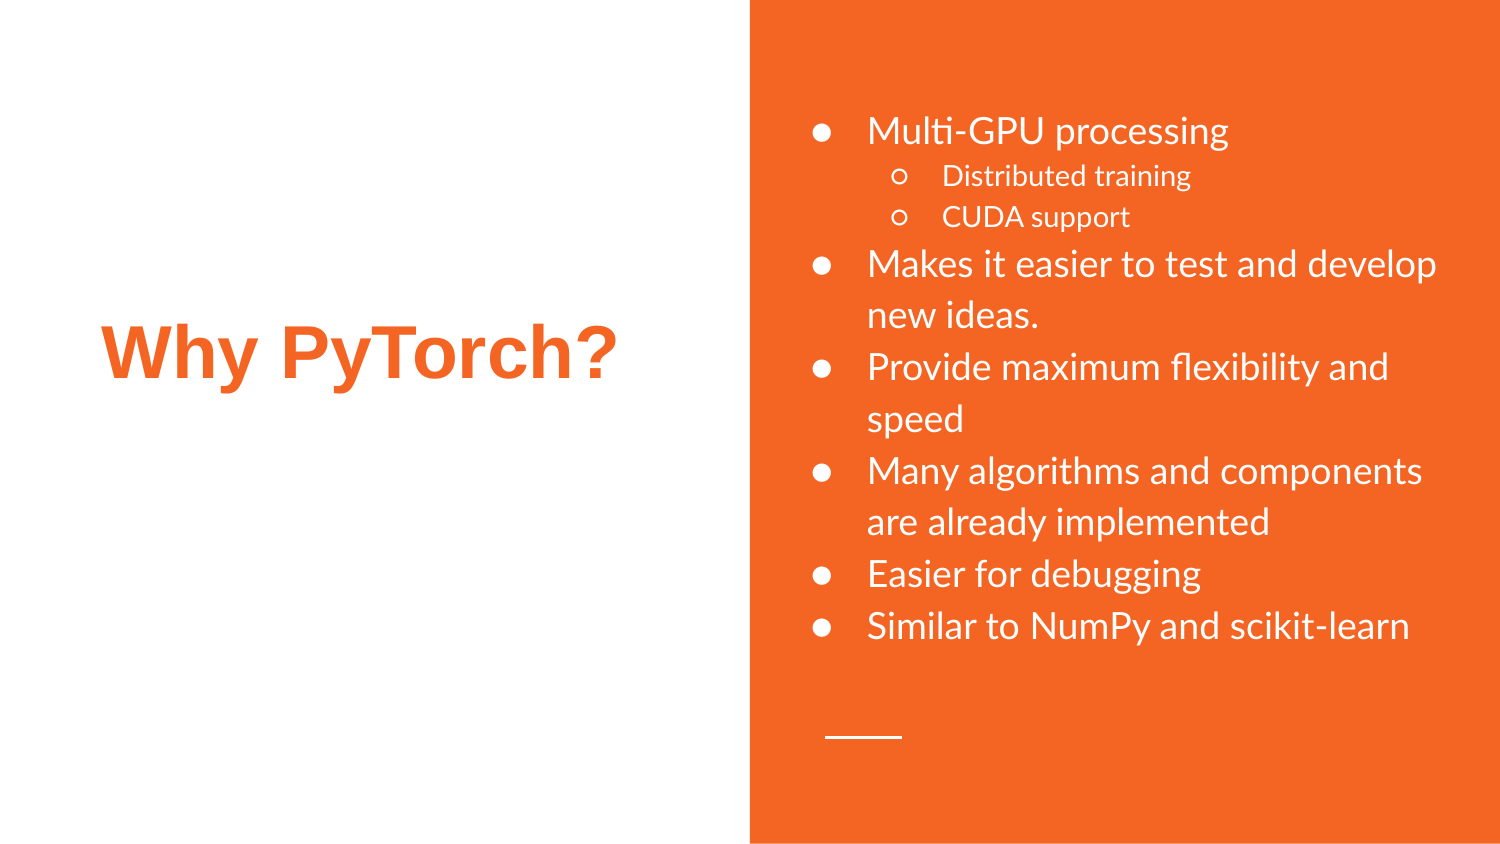

Multi-GPU processing
Distributed training
CUDA support
Makes it easier to test and develop new ideas.
Provide maximum flexibility and speed
Many algorithms and components are already implemented
Easier for debugging
Similar to NumPy and scikit-learn

# Why PyTorch?